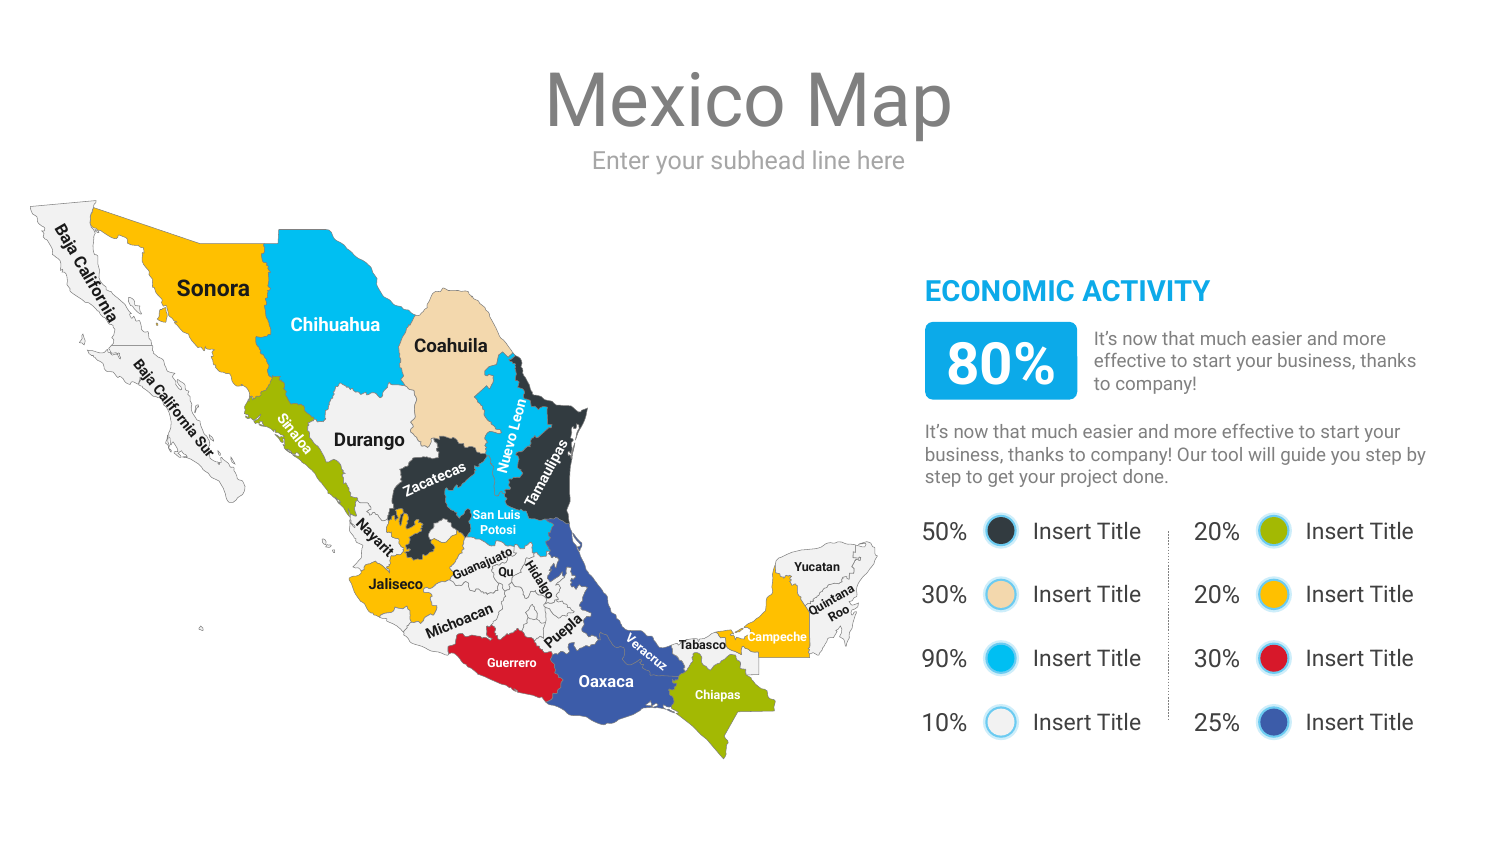

# Mexico Map
Enter your subhead line here

Baja California
ECONOMIC ACTIVITY
Sonora
Chihuahua
80%
It’s now that much easier and more effective to start your business, thanks to company!
Coahuila
Baja California Sur
It’s now that much easier and more effective to start your business, thanks to company! Our tool will guide you step by step to get your project done.
Sinaloa
Nuevo Leon
Durango
Tamaulipas
Zacatecas
San Luis
Potosi

20%
50%
Insert Title
Insert Title
Nayarit
Guanajuato
Yucatan
Qu
Hidalgo
Jaliseco

20%
30%
Insert Title
Insert Title
Quintana
Roo
Michoacan
Puepla
Campeche
Tabasco

30%
90%
Insert Title
Insert Title
Veracruz
Guerrero
Oaxaca
Chiapas

10%
25%
Insert Title
Insert Title